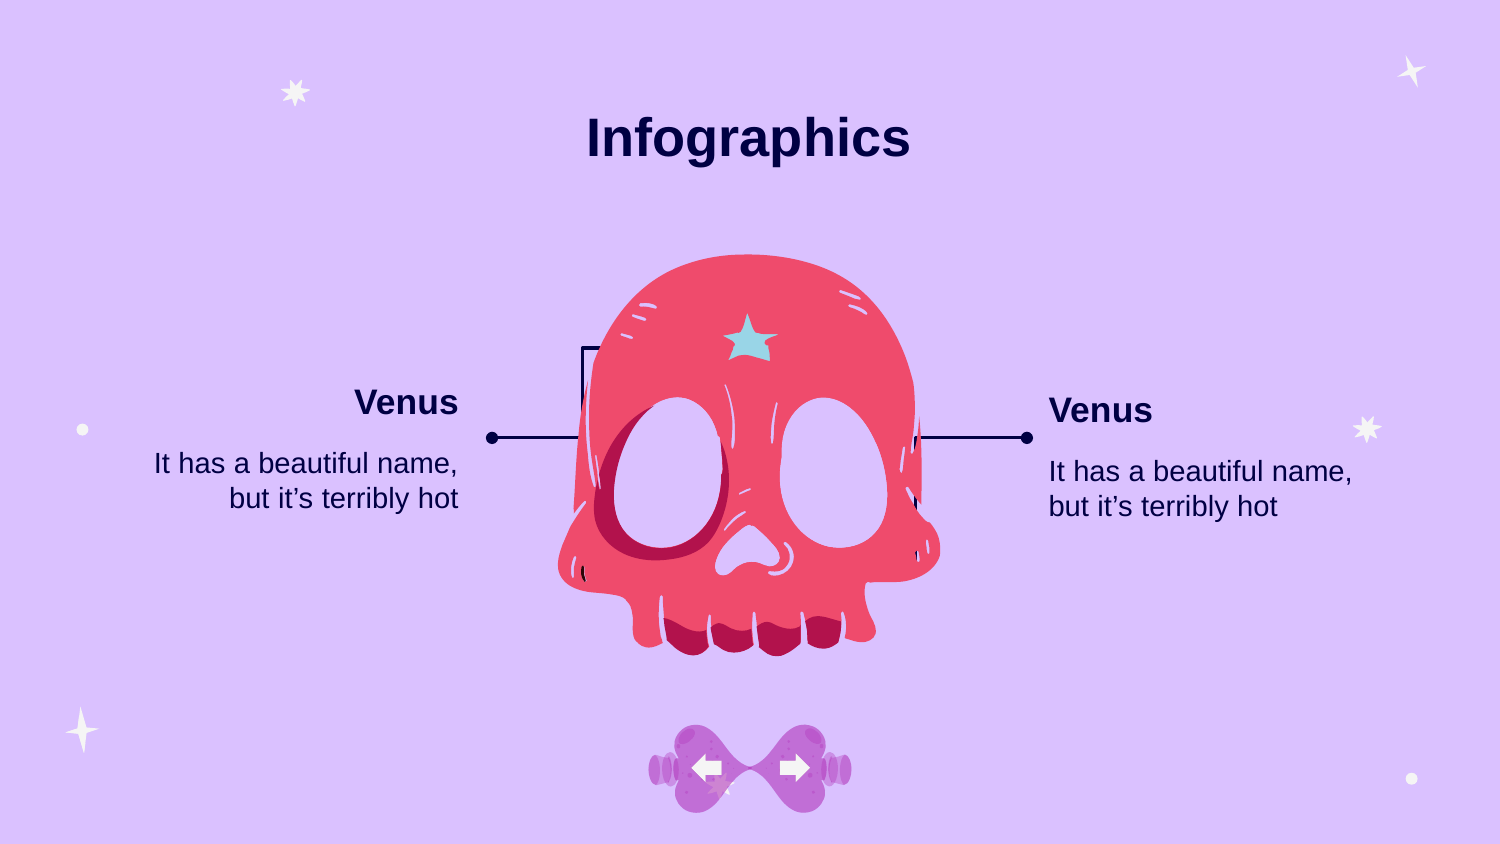

# Infographics

Venus
Venus
It has a beautiful name, but it’s terribly hot
It has a beautiful name, but it’s terribly hot